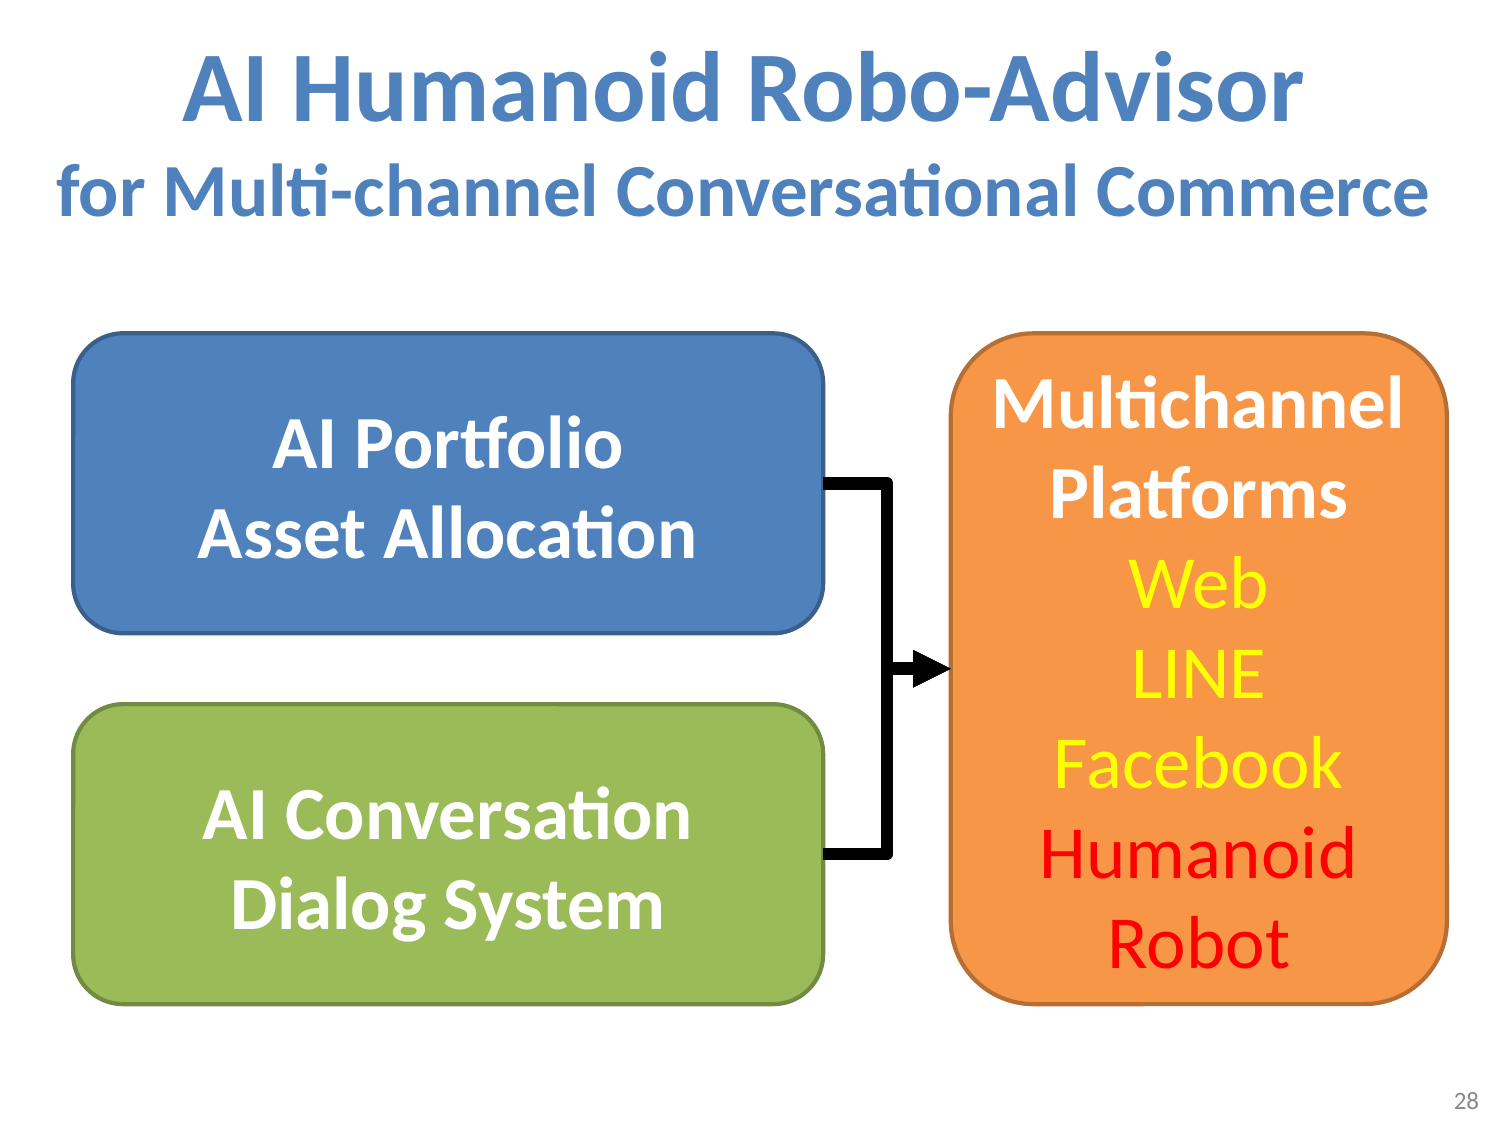

# AI Humanoid Robo-Advisor for Multi-channel Conversational Commerce
AI Portfolio
Asset Allocation
Multichannel
Platforms
Web
LINE
Facebook
Humanoid Robot
AI Conversation
Dialog System
28